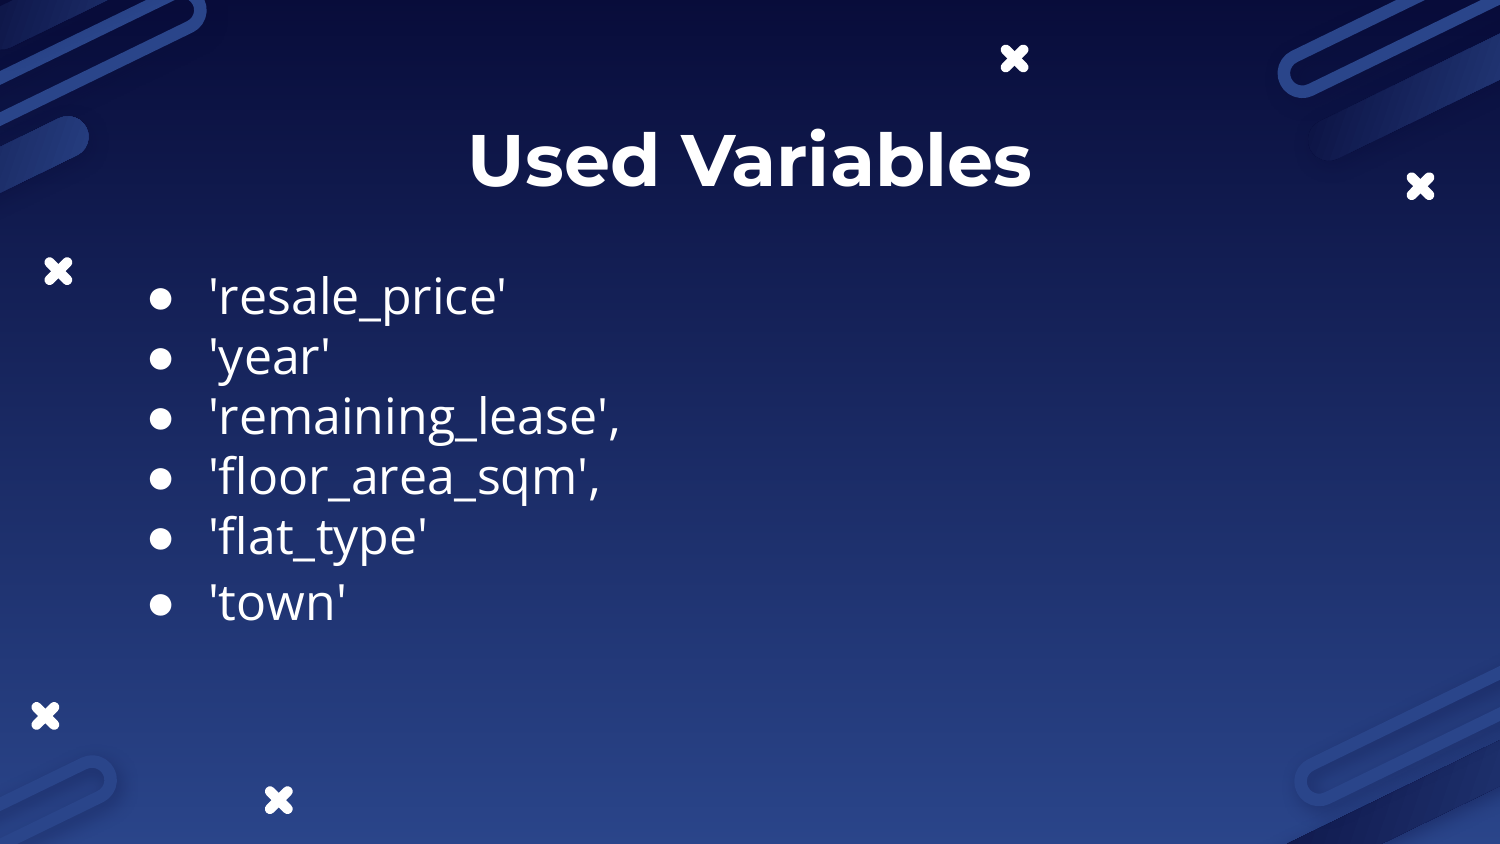

# Used Variables
'resale_price'
'year'
'remaining_lease',
'floor_area_sqm',
'flat_type'
'town'